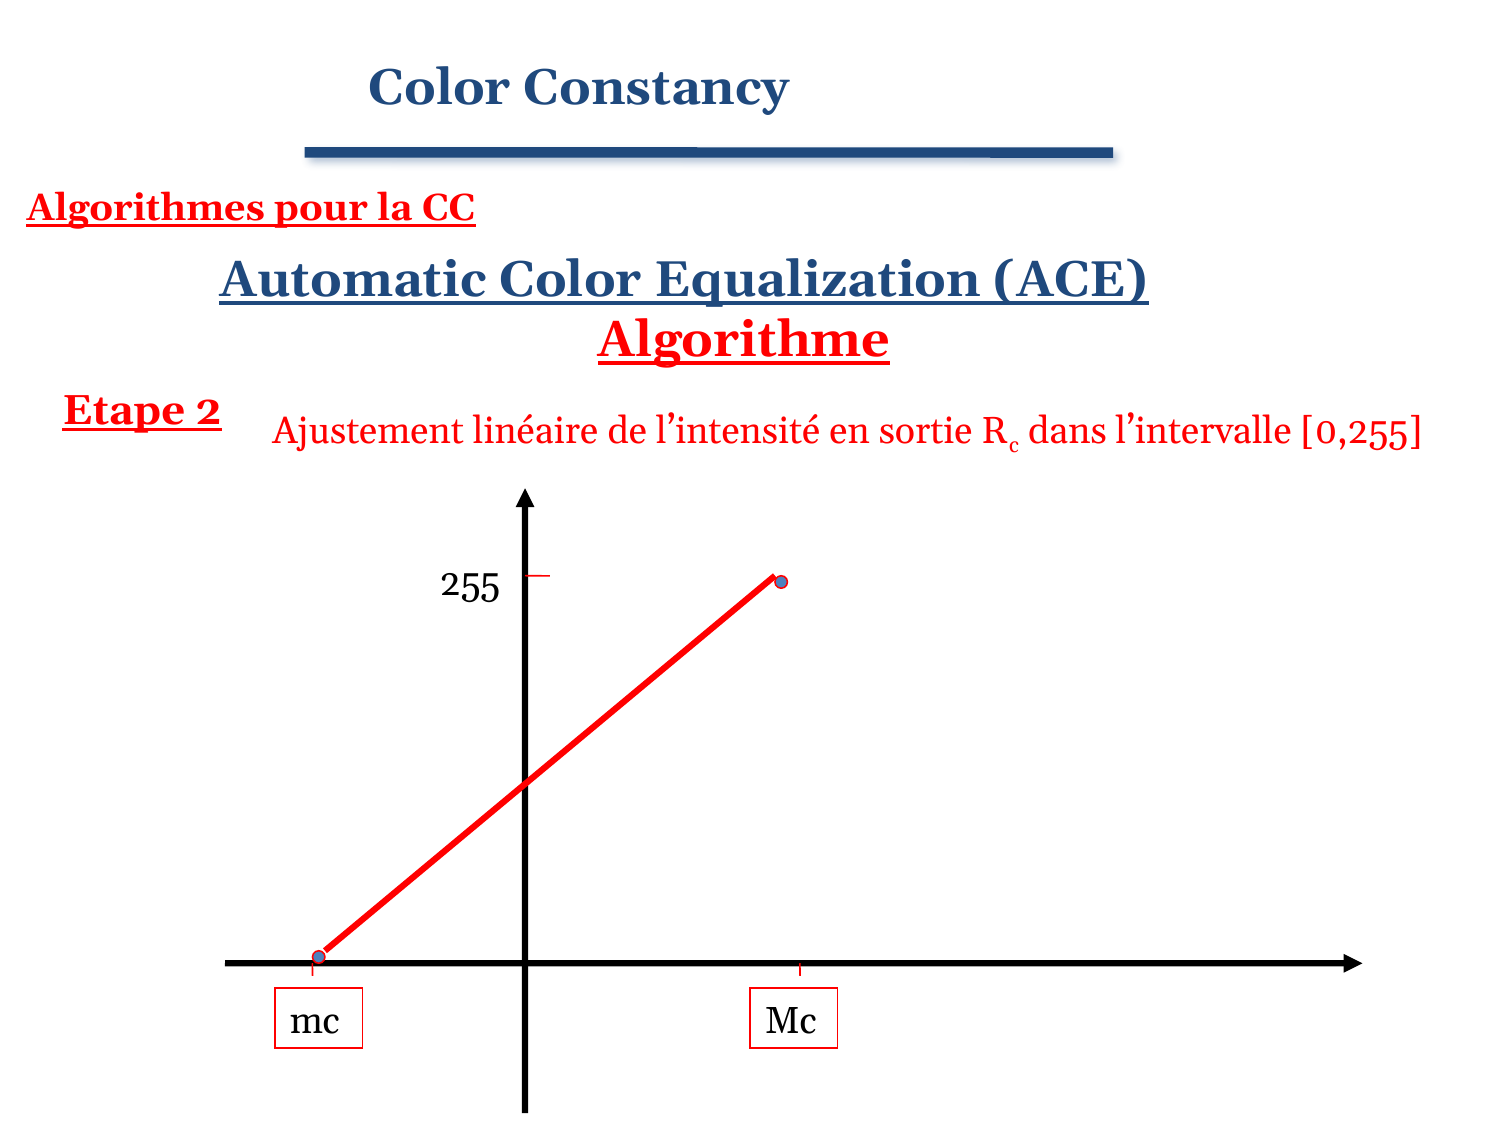

Color Constancy
Algorithmes pour la CC
Automatic Color Equalization (ACE)	Algorithme
Etape 2
Ajustement linéaire de l’intensité en sortie Rc dans l’intervalle [0,255]

255

mc
Mc